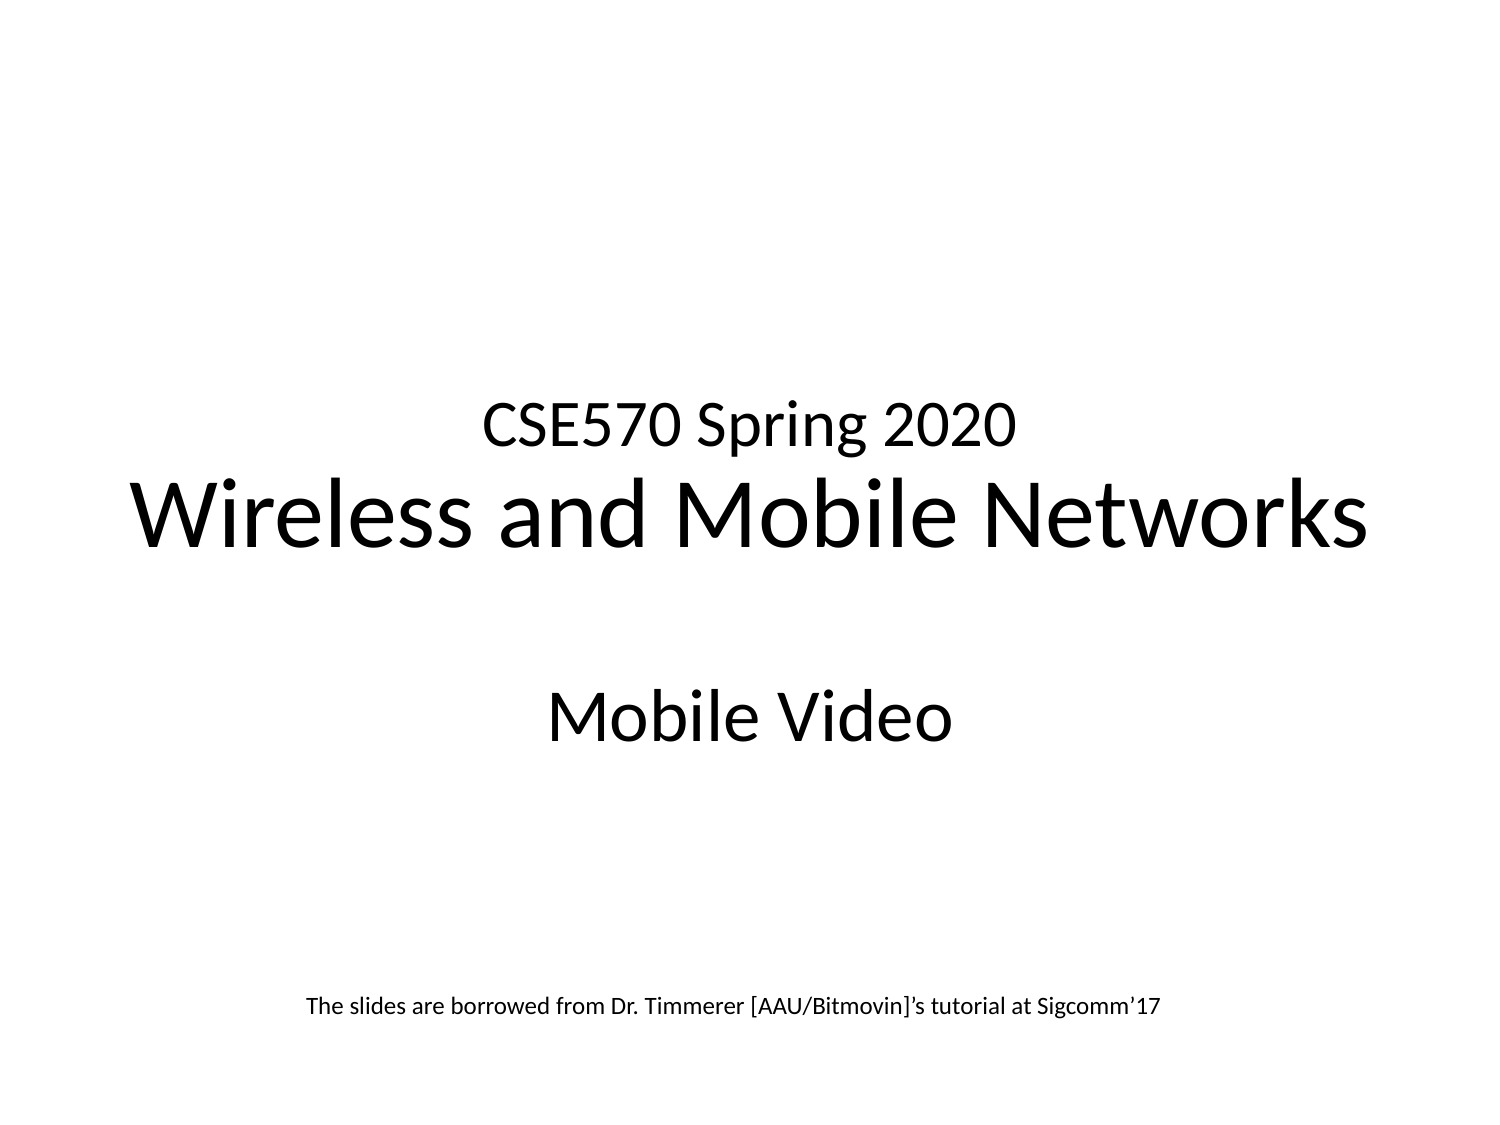

# CSE570 Spring 2020 Wireless and Mobile Networks
Mobile Video
The slides are borrowed from Dr. Timmerer [AAU/Bitmovin]’s tutorial at Sigcomm’17